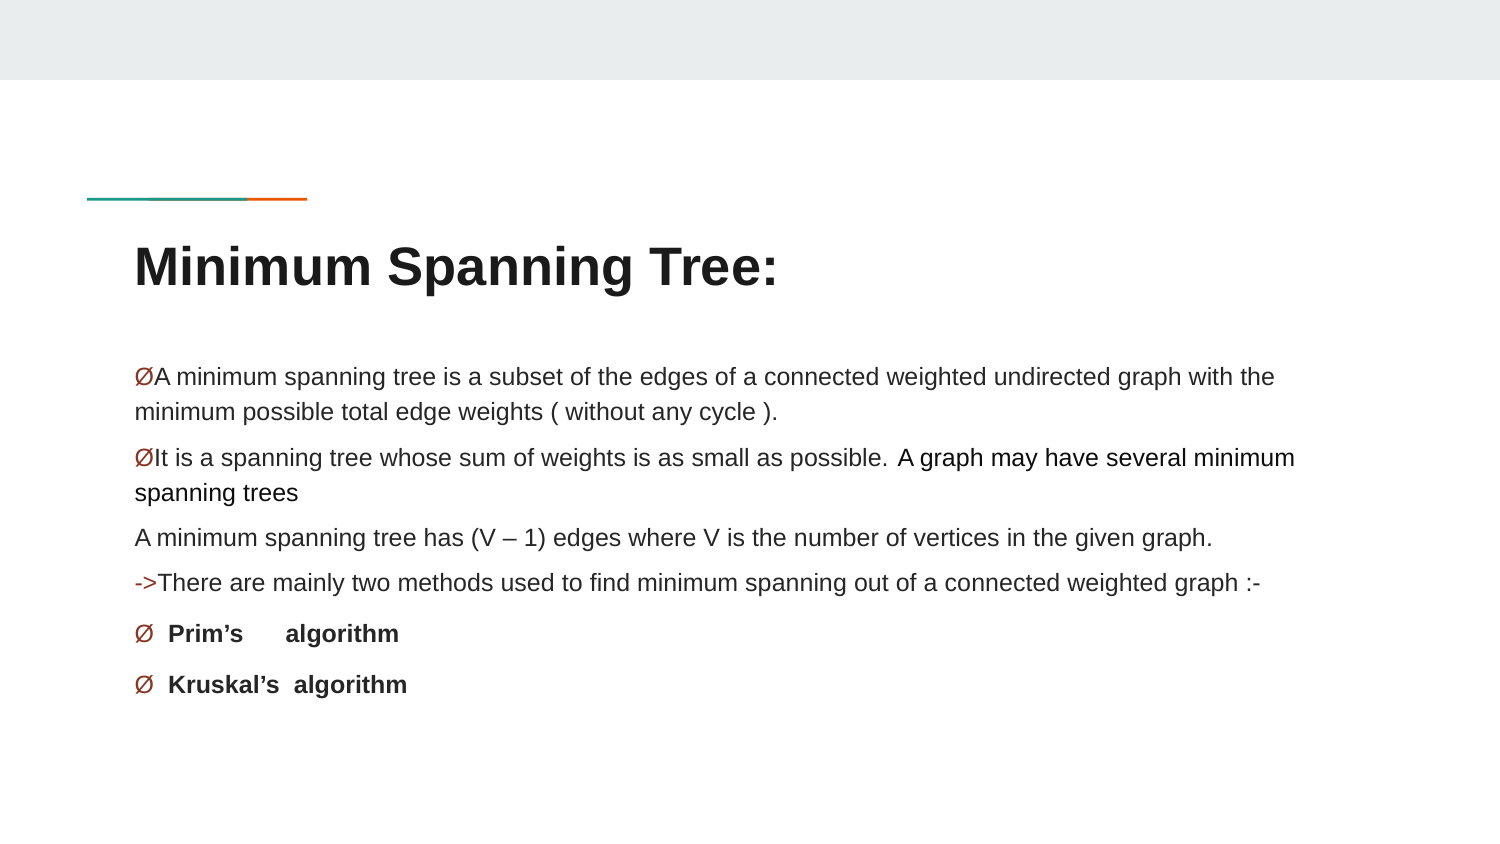

# Minimum Spanning Tree:
ØA minimum spanning tree is a subset of the edges of a connected weighted undirected graph with the minimum possible total edge weights ( without any cycle ).
ØIt is a spanning tree whose sum of weights is as small as possible. A graph may have several minimum spanning trees
A minimum spanning tree has (V – 1) edges where V is the number of vertices in the given graph.
->There are mainly two methods used to find minimum spanning out of a connected weighted graph :-
Ø  Prim’s      algorithm
Ø  Kruskal’s  algorithm